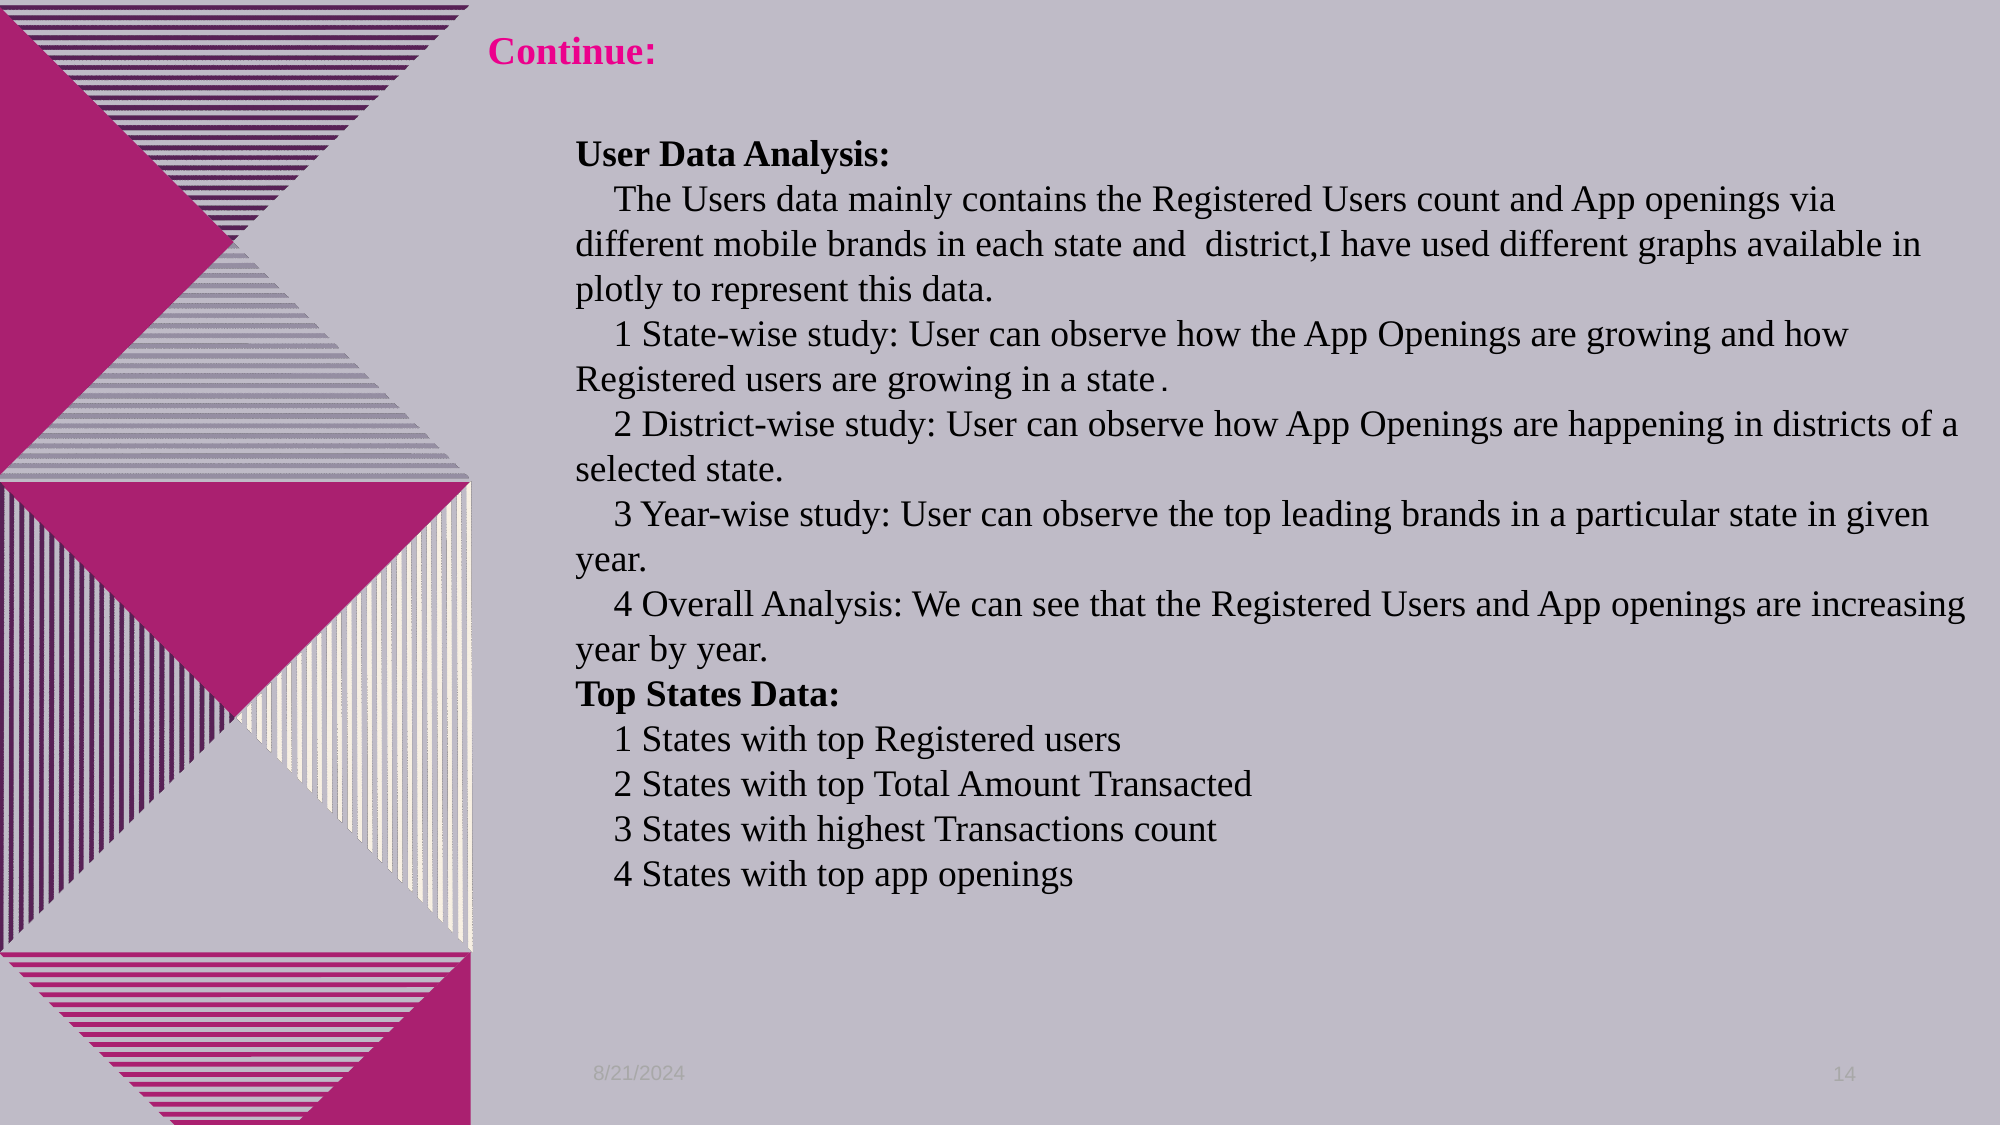

# Continue:
User Data Analysis:
    The Users data mainly contains the Registered Users count and App openings via different mobile brands in each state and  district,I have used different graphs available in plotly to represent this data.
    1 State-wise study: User can observe how the App Openings are growing and how Registered users are growing in a state.
    2 District-wise study: User can observe how App Openings are happening in districts of a selected state.
    3 Year-wise study: User can observe the top leading brands in a particular state in given year.
    4 Overall Analysis: We can see that the Registered Users and App openings are increasing year by year.
Top States Data:
    1 States with top Registered users
    2 States with top Total Amount Transacted
    3 States with highest Transactions count
    4 States with top app openings
8/21/2024
14